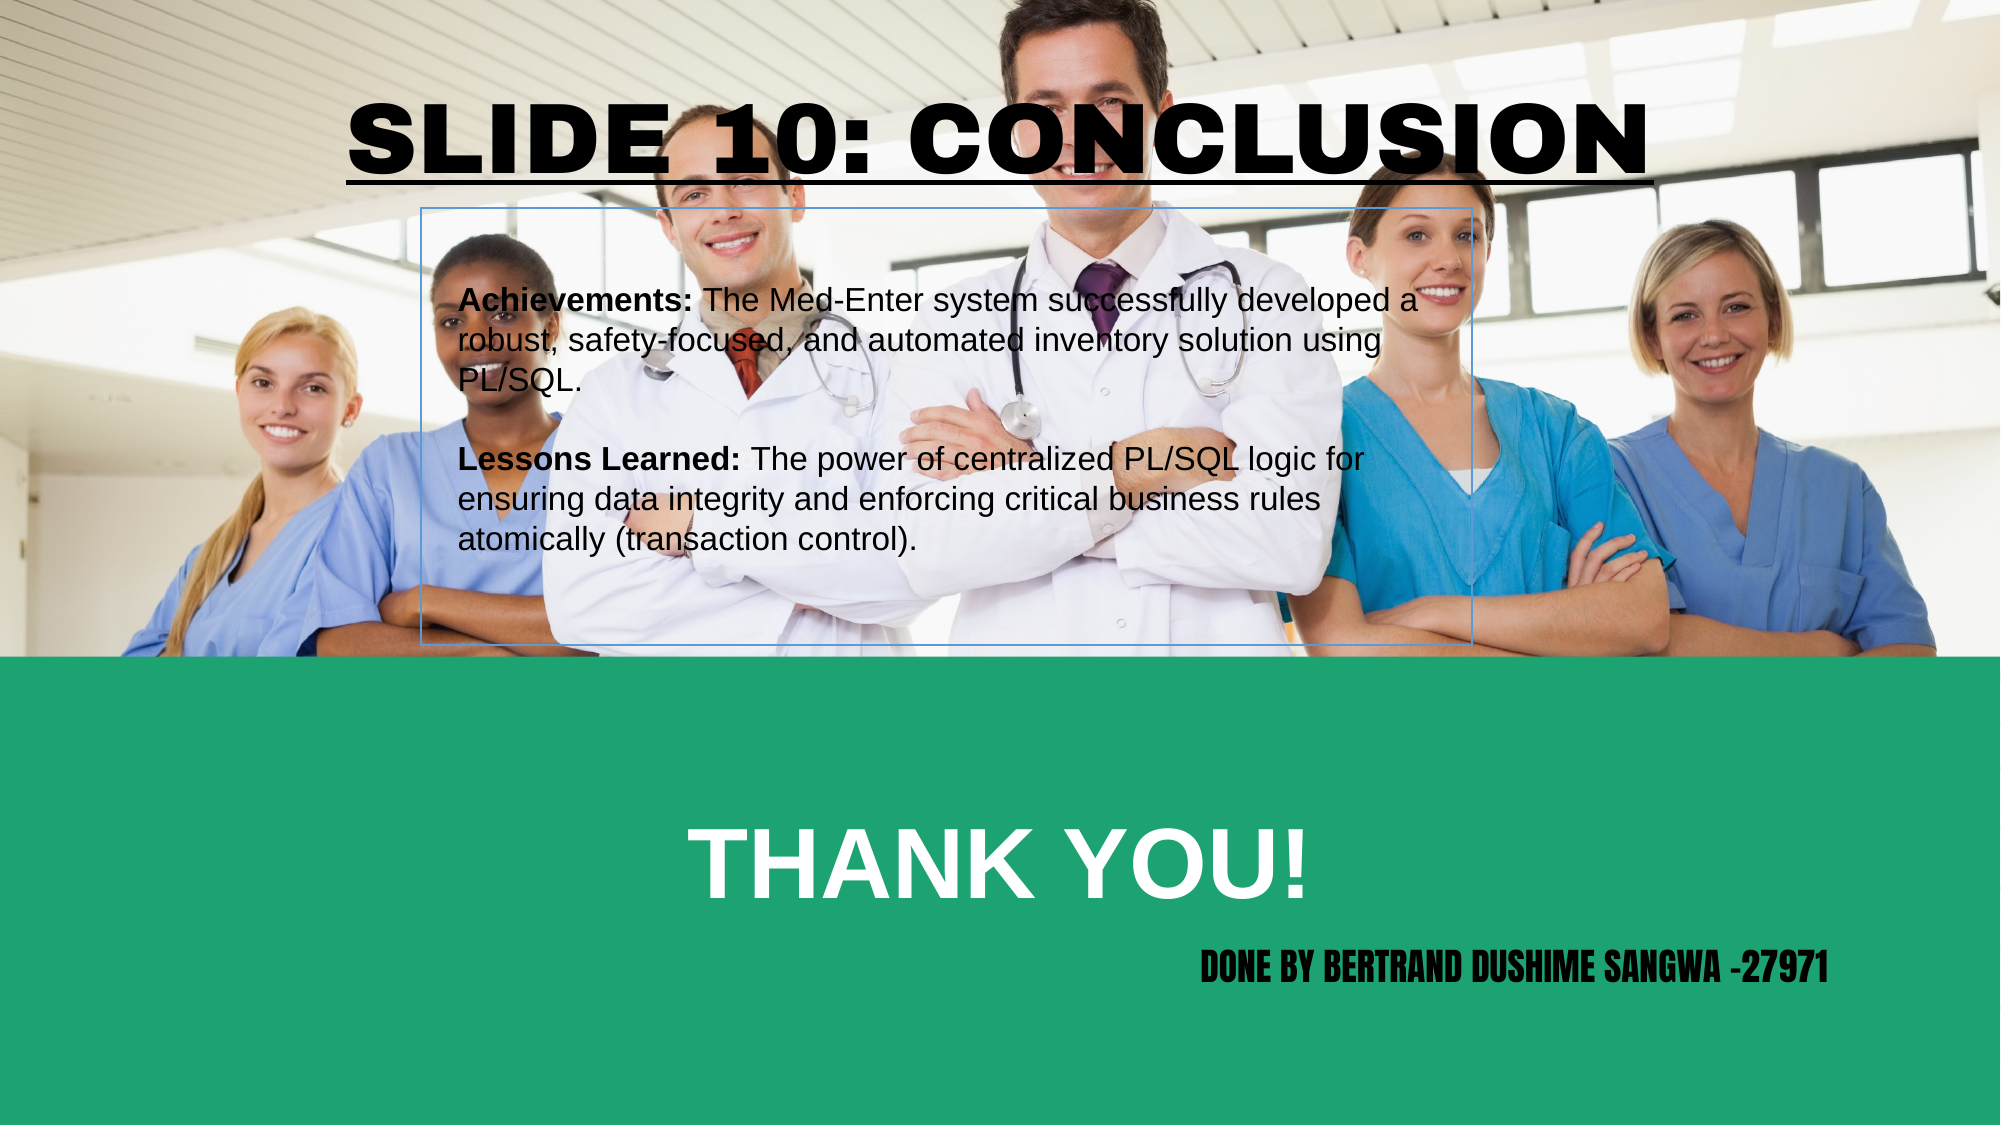

SLIDE 10: CONCLUSION

Achievements: The Med-Enter system successfully developed a robust, safety-focused, and automated inventory solution using PL/SQL.

Lessons Learned: The power of centralized PL/SQL logic for ensuring data integrity and enforcing critical business rules atomically (transaction control).

# tHANK YOU!
                                                                                                  DONE BY BERTRAND DUSHIME SANGWA -27971